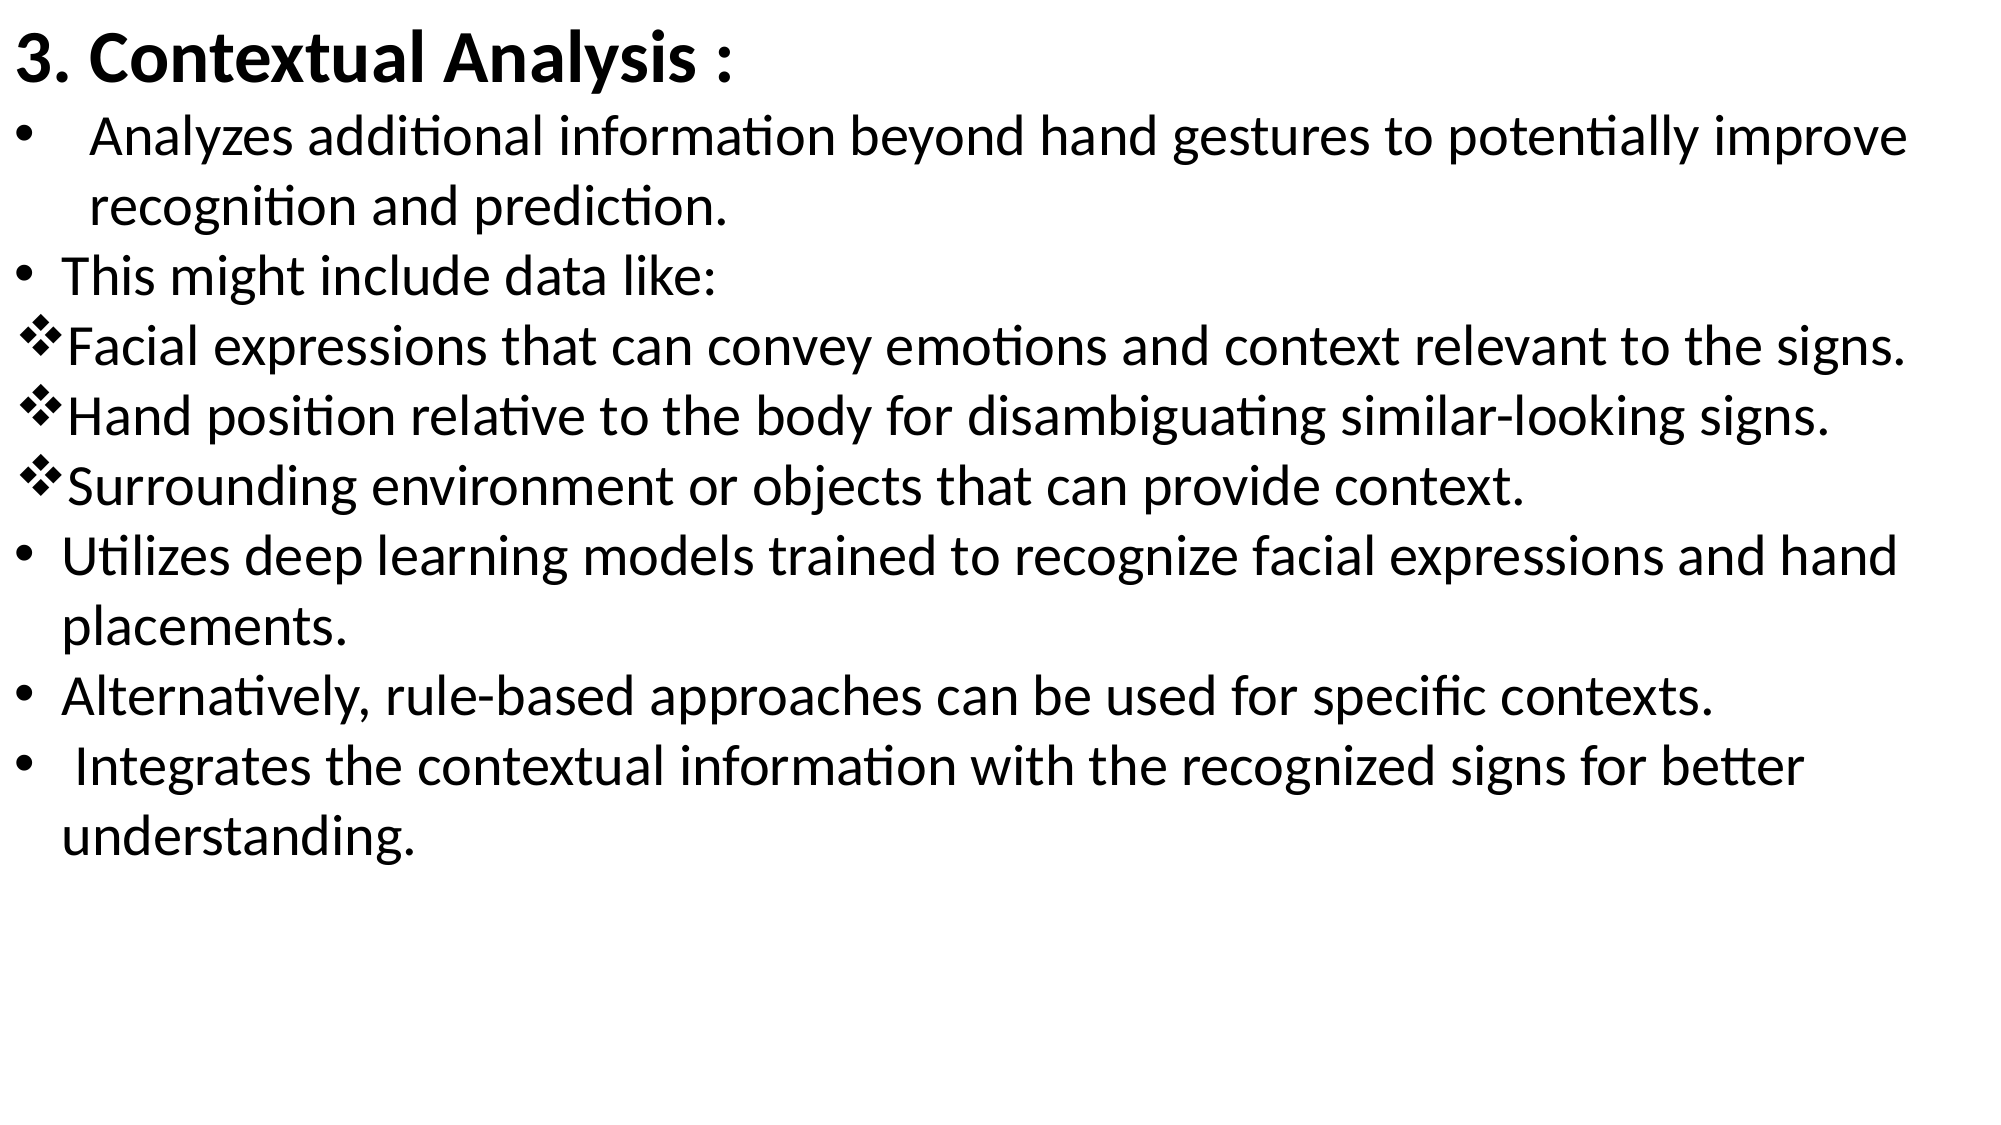

3. Contextual Analysis :
Analyzes additional information beyond hand gestures to potentially improve recognition and prediction.
This might include data like:
Facial expressions that can convey emotions and context relevant to the signs.
Hand position relative to the body for disambiguating similar-looking signs.
Surrounding environment or objects that can provide context.
Utilizes deep learning models trained to recognize facial expressions and hand placements.
Alternatively, rule-based approaches can be used for specific contexts.
 Integrates the contextual information with the recognized signs for better understanding.